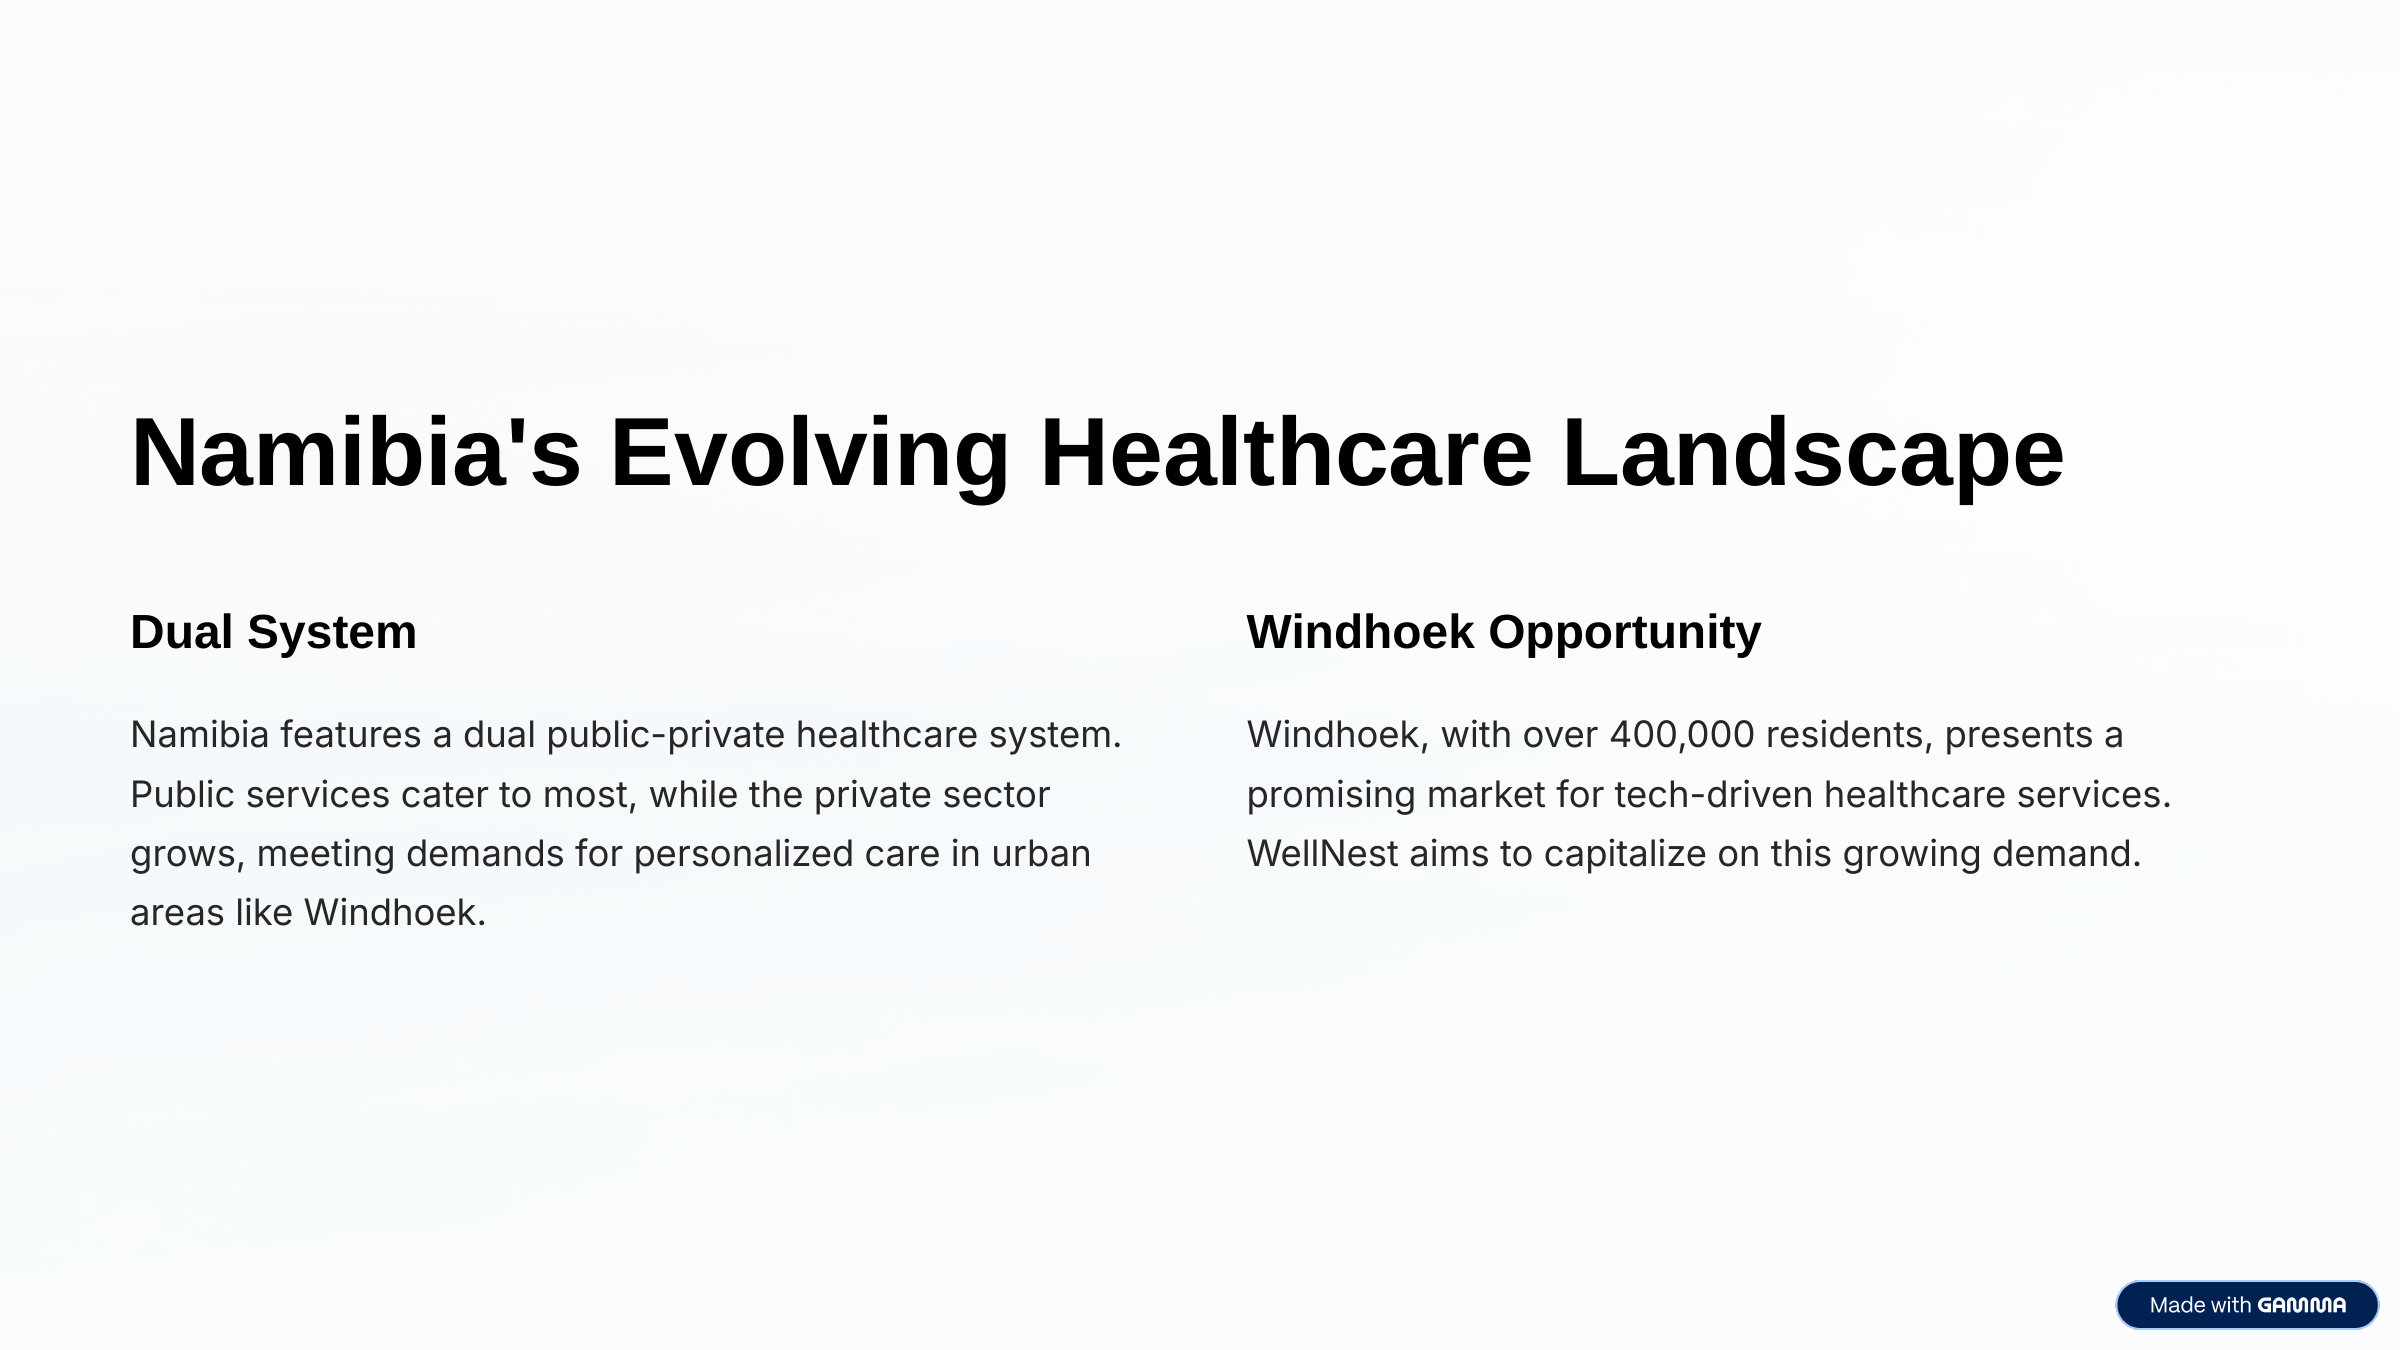

Namibia's Evolving Healthcare Landscape
Dual System
Windhoek Opportunity
Namibia features a dual public-private healthcare system. Public services cater to most, while the private sector grows, meeting demands for personalized care in urban areas like Windhoek.
Windhoek, with over 400,000 residents, presents a promising market for tech-driven healthcare services. WellNest aims to capitalize on this growing demand.